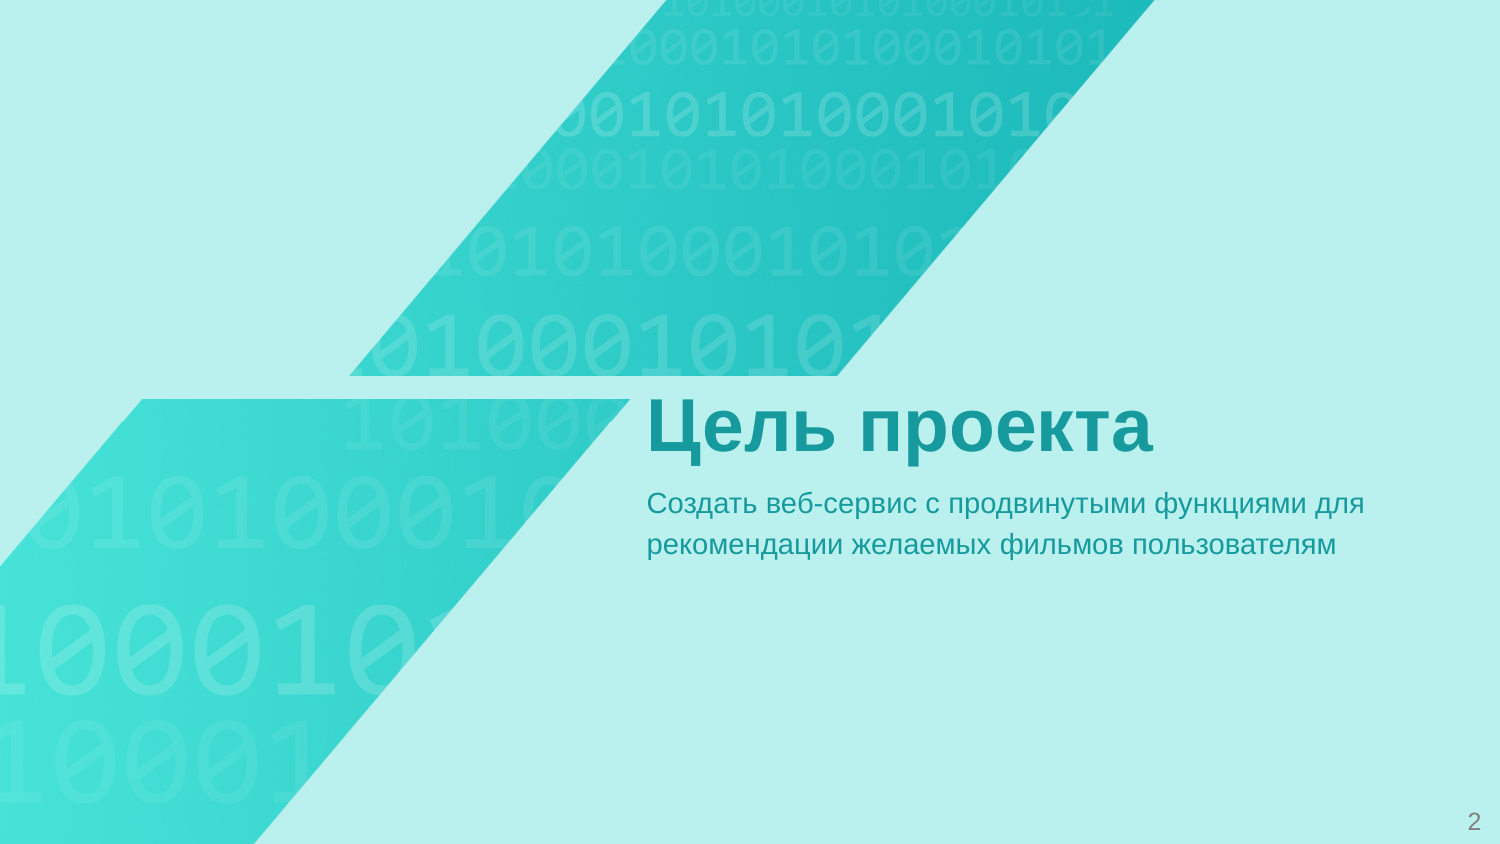

Цель проекта
Создать веб-сервис с продвинутыми функциями для
рекомендации желаемых фильмов пользователям
2